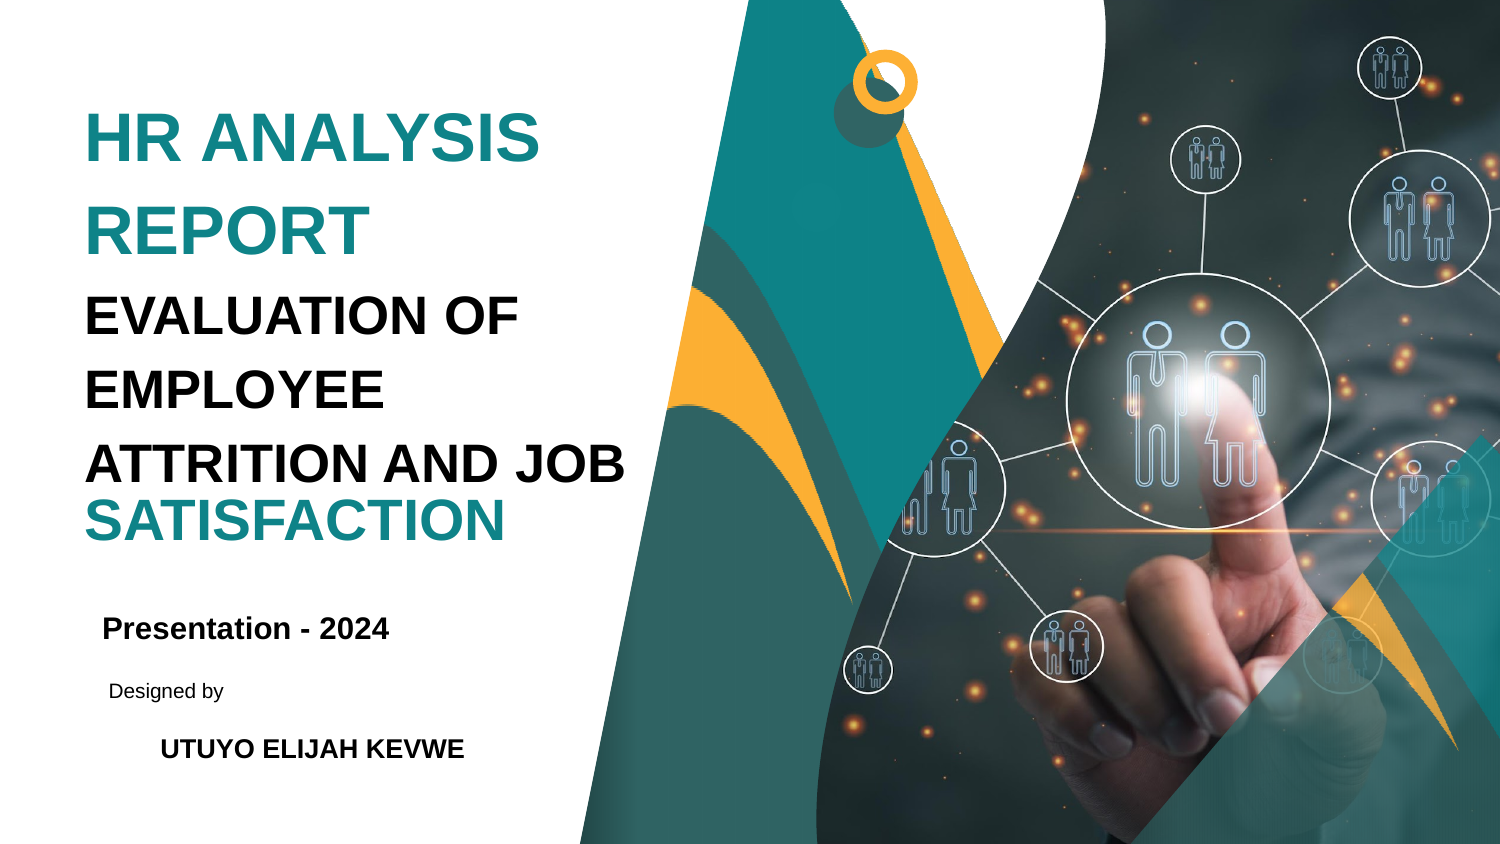

HR ANALYSIS REPORT

EVALUATION OF EMPLOYEE ATTRITION AND JOB
SATISFACTION

Presentation - 2024
Designed by
UTUYO ELIJAH KEVWE